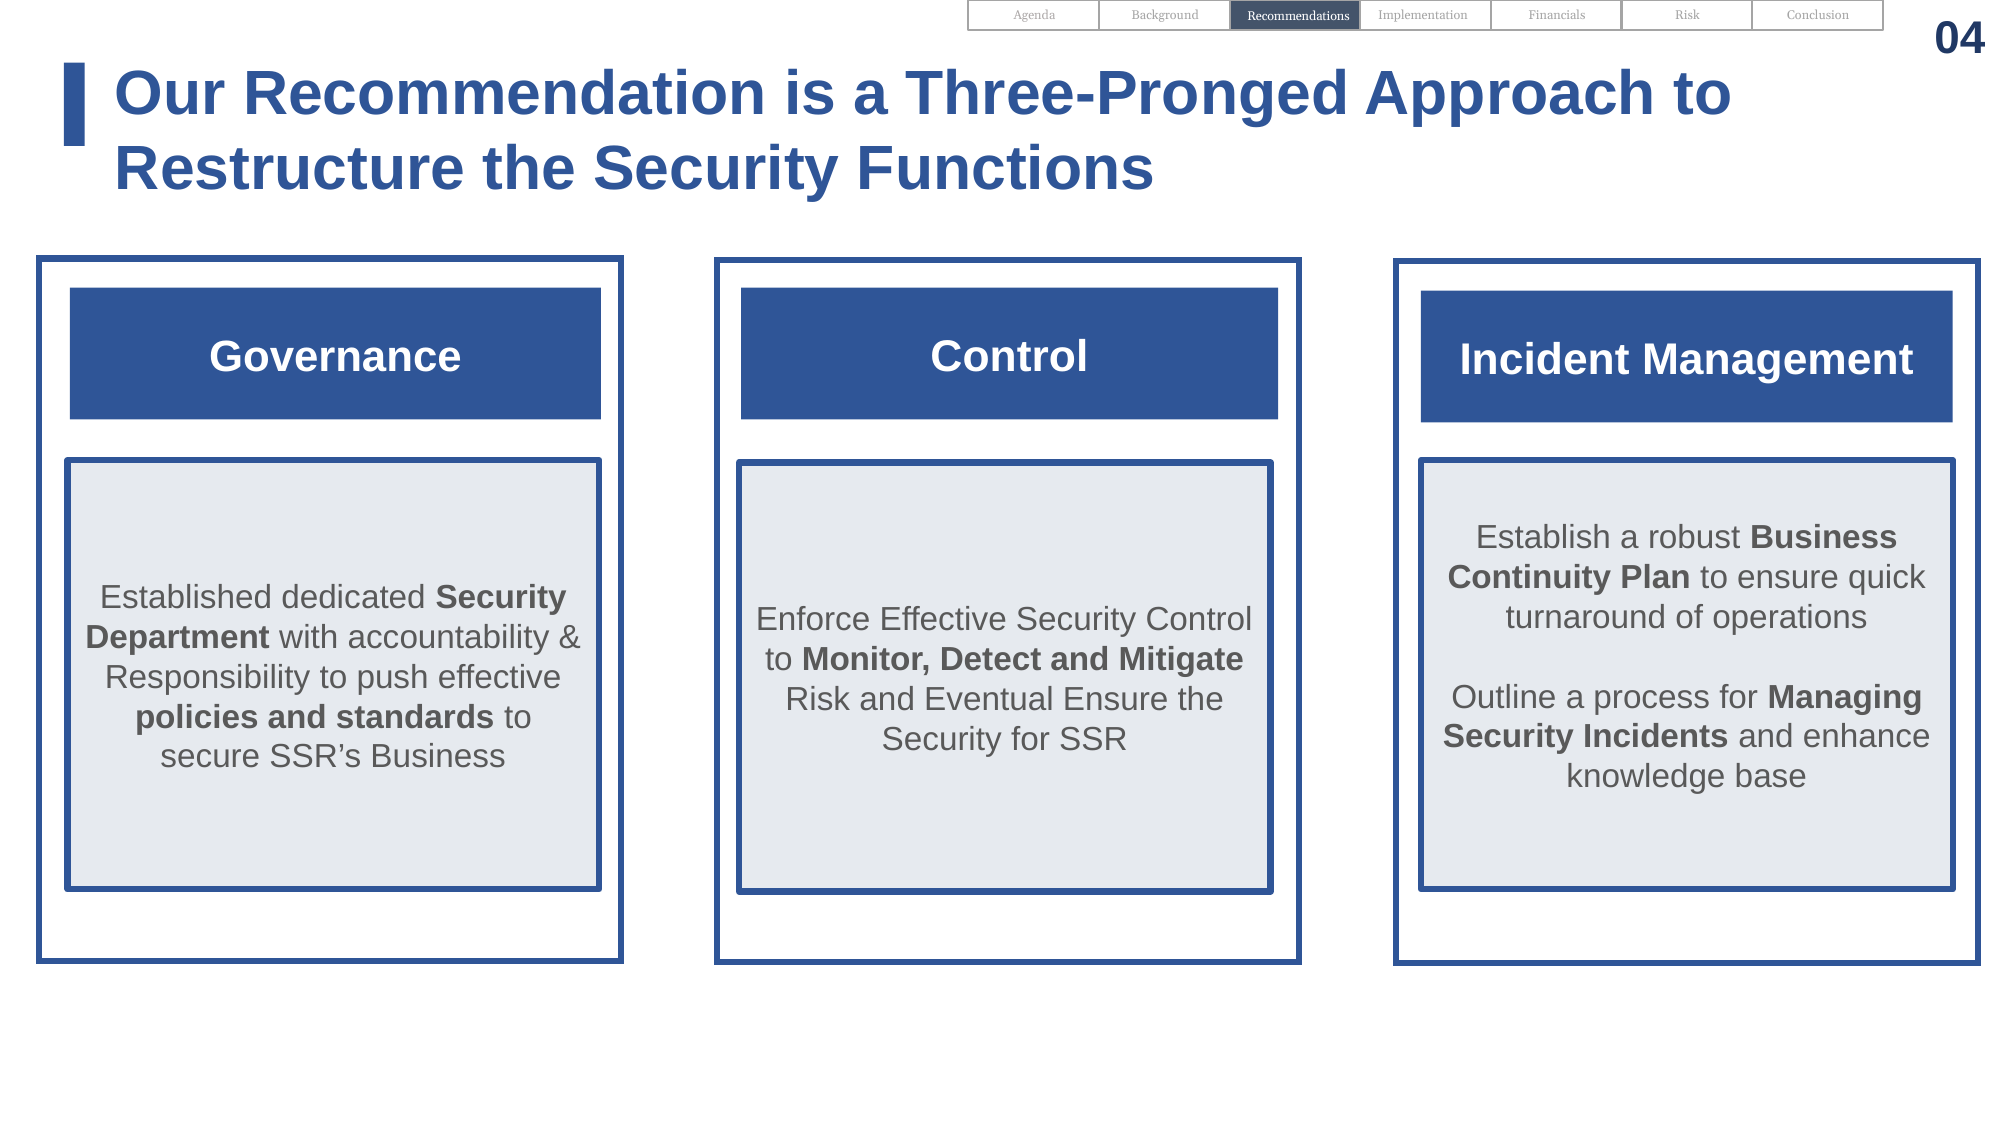

Recommendations

Implementation

Financials

Risk

Conclusion
04

Agenda

Background
Our Recommendation is a Three-Pronged Approach to Restructure the Security Functions

Governance
Control
Incident Management
Established dedicated Security Department with accountability & Responsibility to push effective policies and standards to secure SSR’s Business

Establish a robust Business Continuity Plan to ensure quick turnaround of operations

Outline a process for Managing Security Incidents and enhance knowledge base

Enforce Effective Security Control to Monitor, Detect and Mitigate Risk and Eventual Ensure the Security for SSR